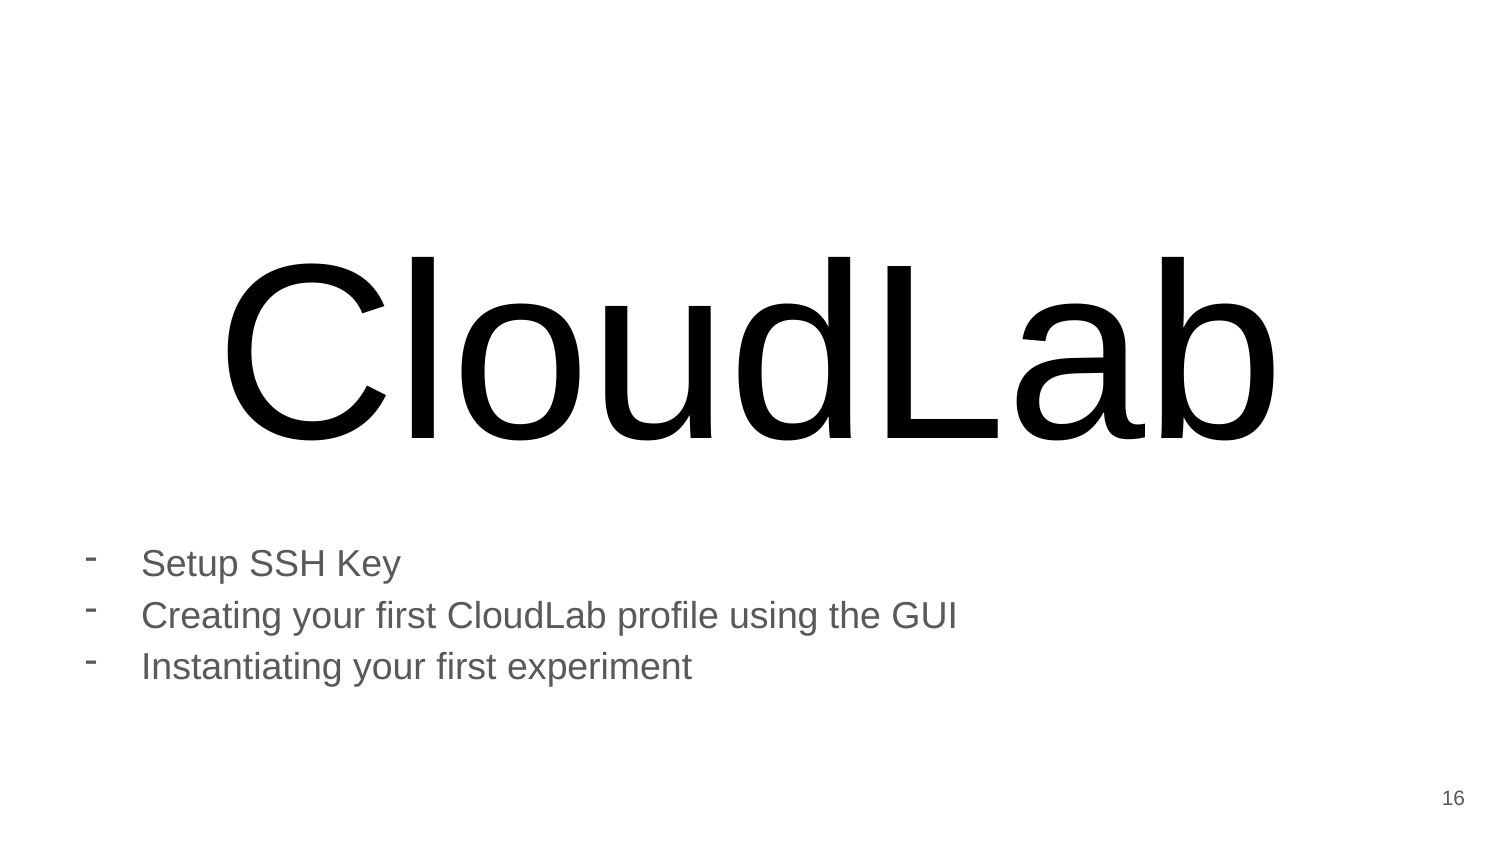

# CloudLab
Setup SSH Key
Creating your first CloudLab profile using the GUI
Instantiating your first experiment
16